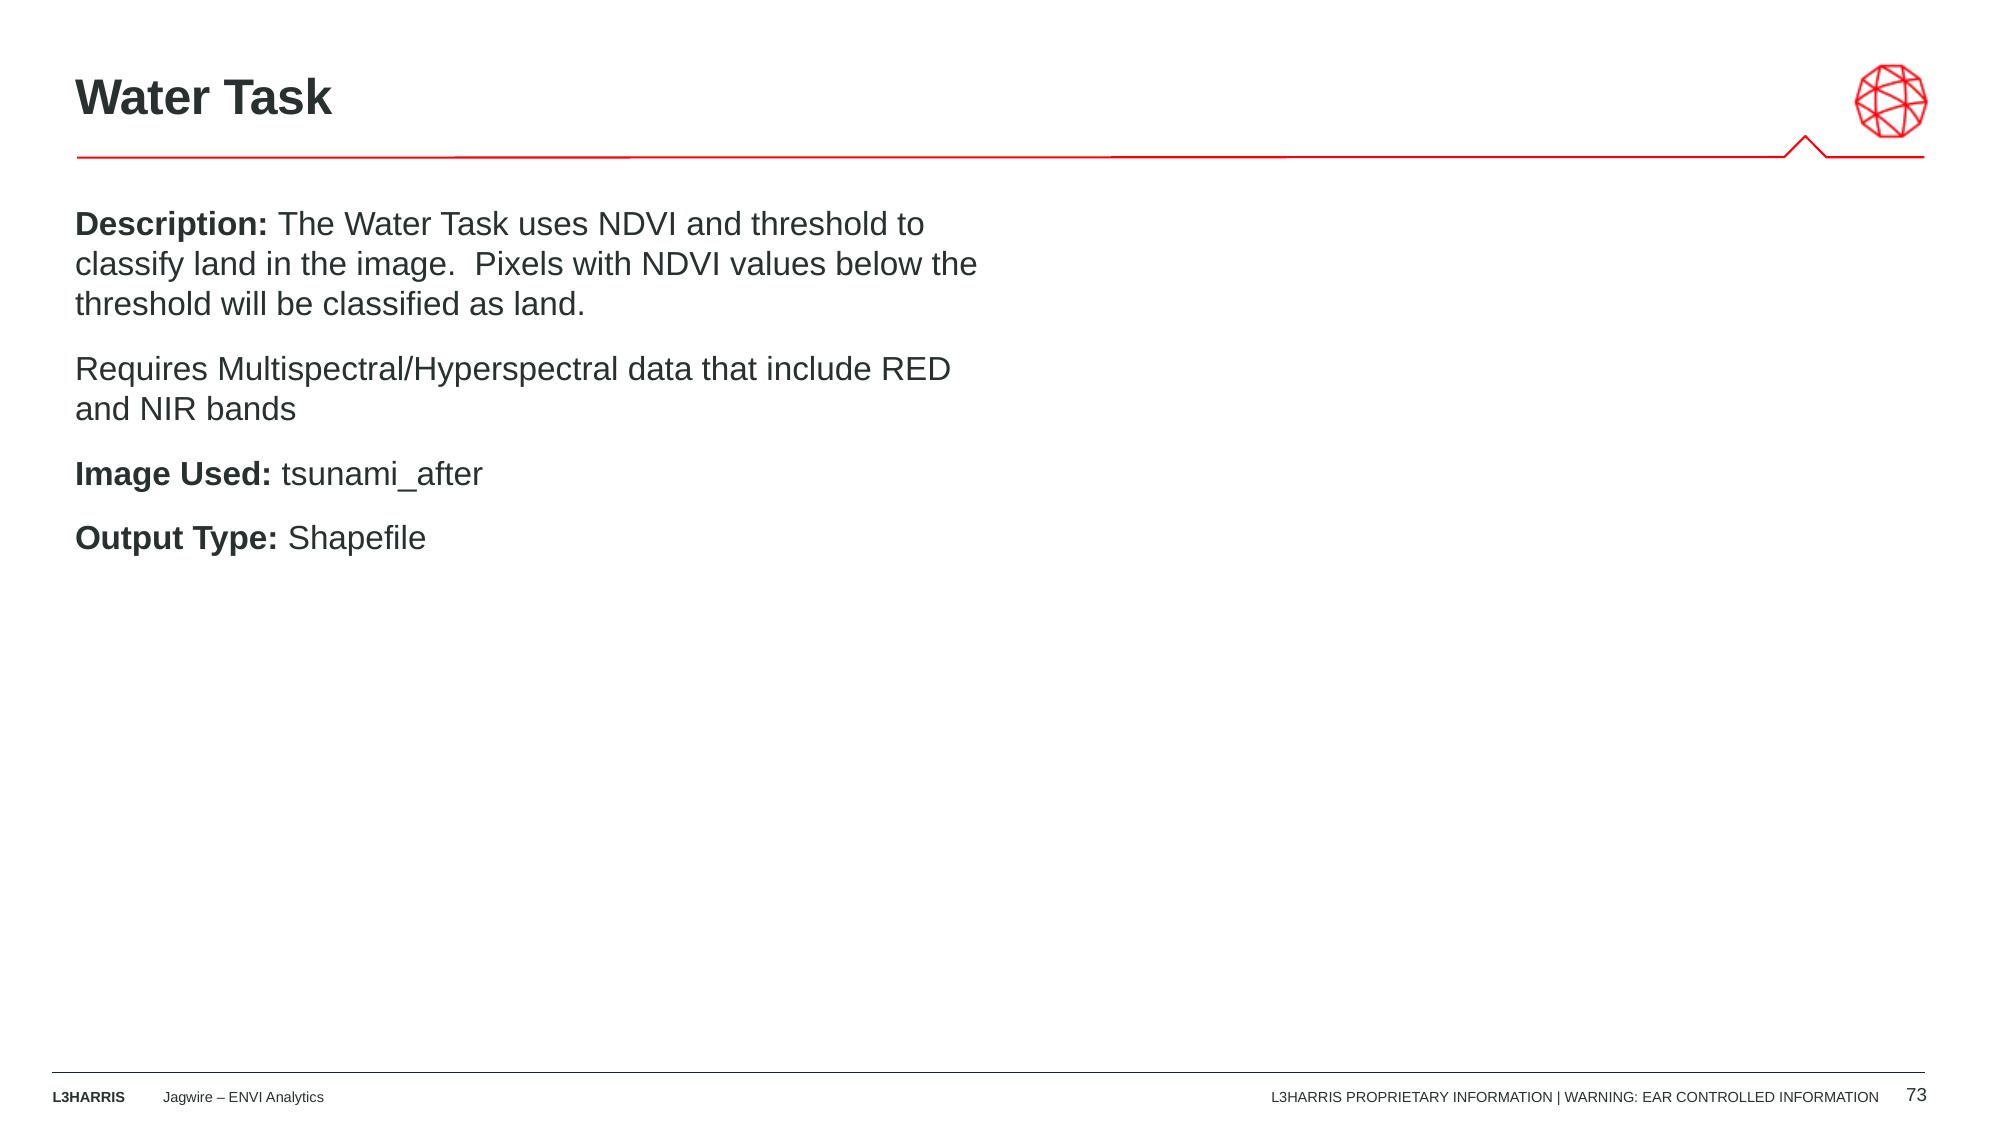

# Water Task
Description: The Water Task uses NDVI and threshold to classify land in the image.  Pixels with NDVI values below the threshold will be classified as land.
Requires Multispectral/Hyperspectral data that include RED and NIR bands
Image Used: tsunami_after
Output Type: Shapefile